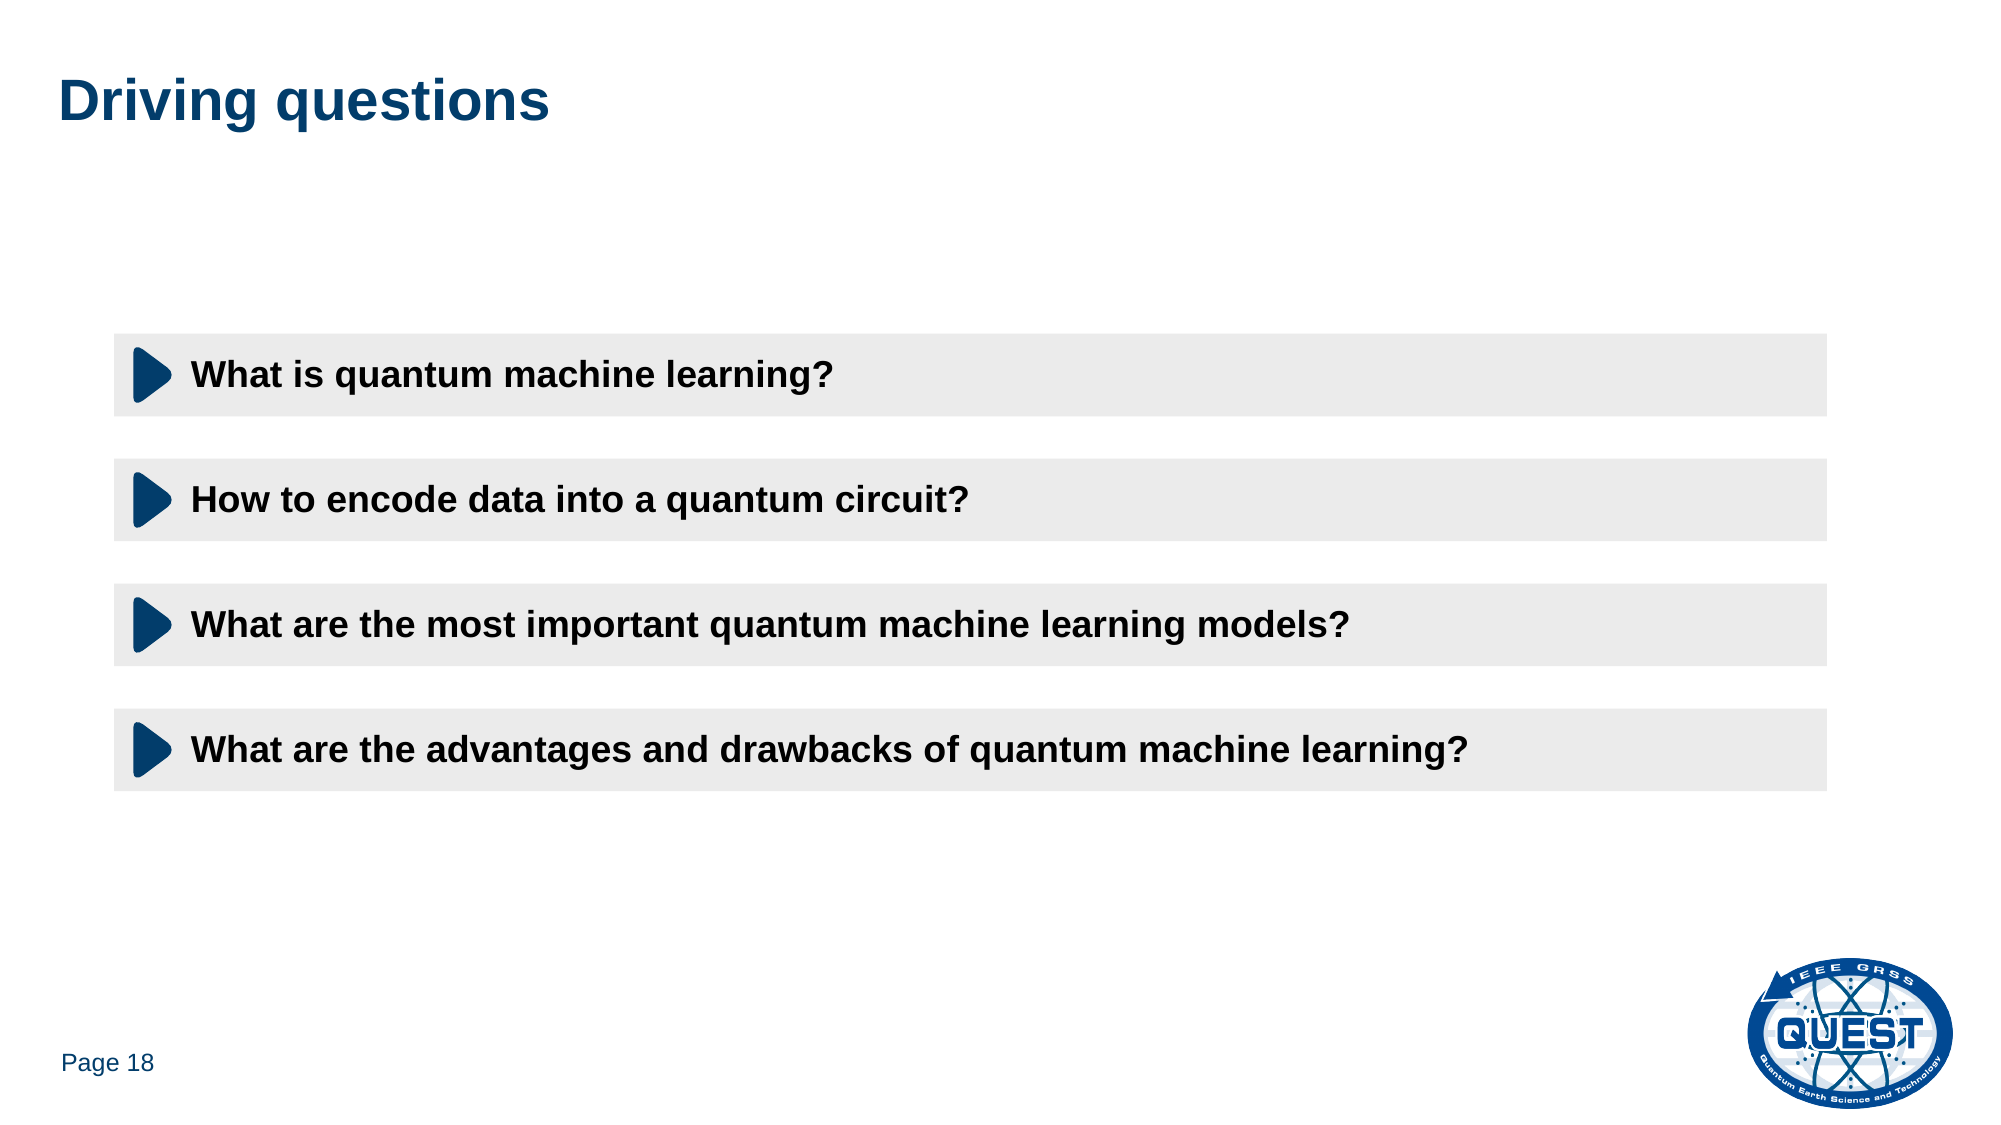

# Driving questions
What is quantum machine learning?

How to encode data into a quantum circuit?

What are the most important quantum machine learning models?

What are the advantages and drawbacks of quantum machine learning?

Page 18